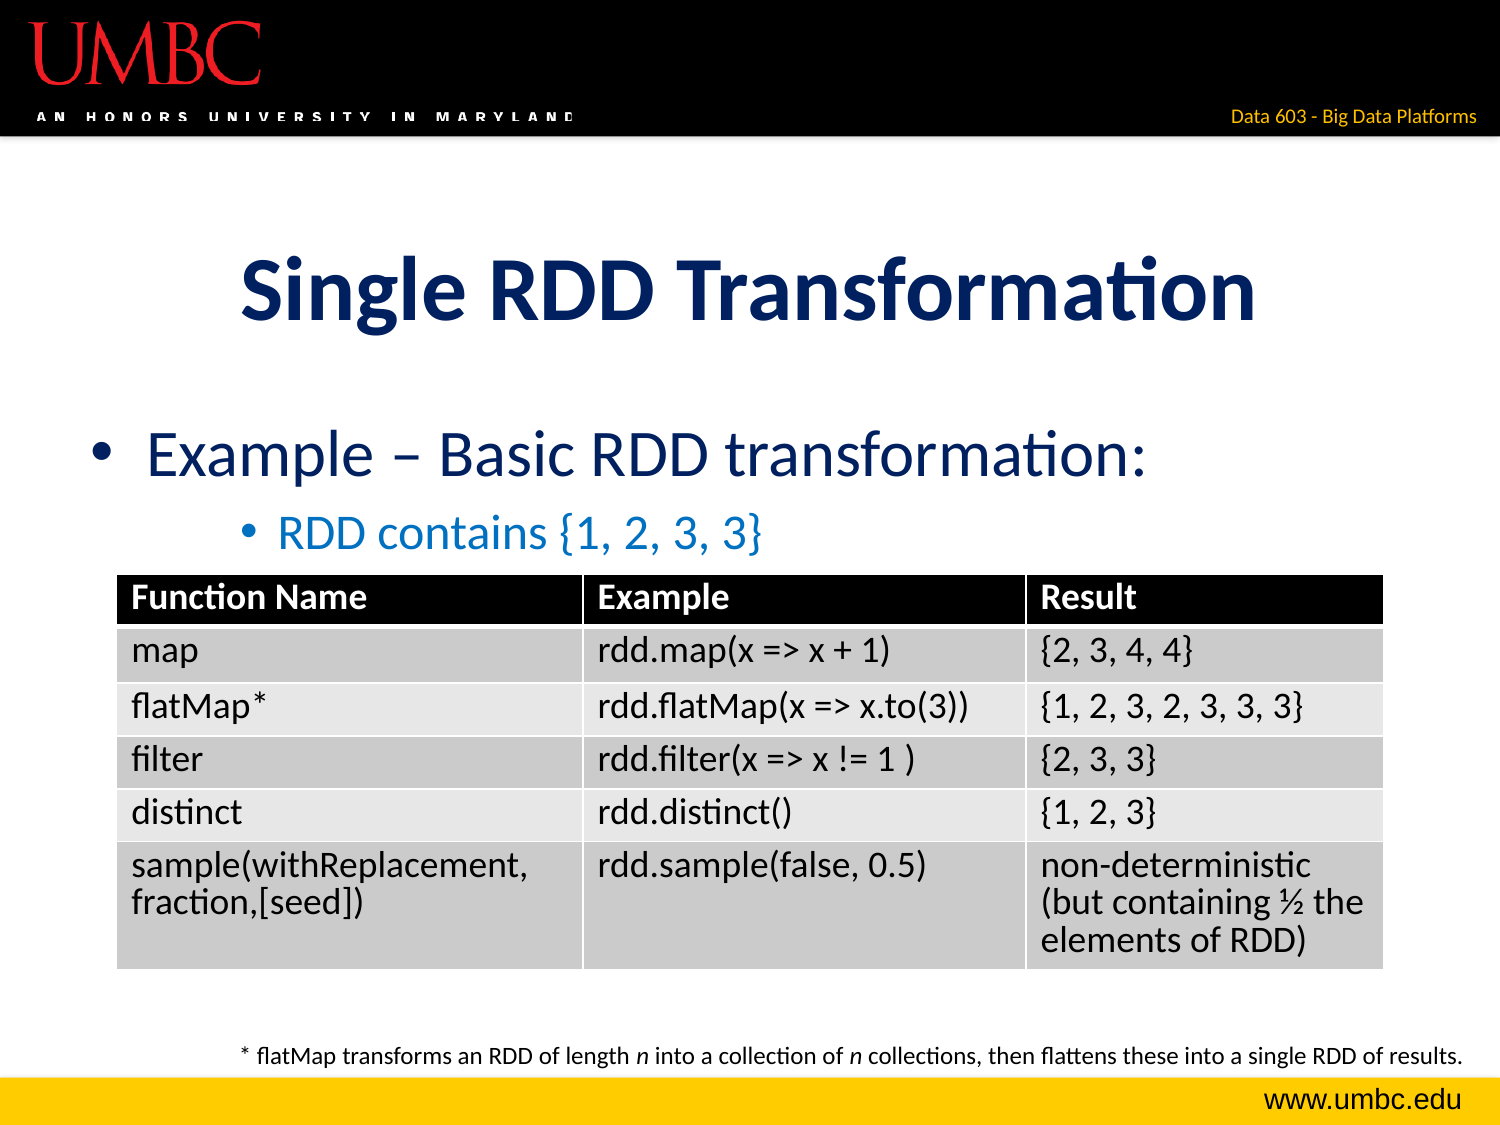

# Single RDD Transformation
Example – Basic RDD transformation:
RDD contains {1, 2, 3, 3}

| Function Name | Example | Result |
| --- | --- | --- |
| map | rdd.map(x => x + 1) | {2, 3, 4, 4} |
| flatMap\* | rdd.flatMap(x => x.to(3)) | {1, 2, 3, 2, 3, 3, 3} |
| filter | rdd.filter(x => x != 1 ) | {2, 3, 3} |
| distinct | rdd.distinct() | {1, 2, 3} |
| sample(withReplacement, fraction,[seed]) | rdd.sample(false, 0.5) | non-deterministic (but containing ½ the elements of RDD) |
* flatMap transforms an RDD of length n into a collection of n collections, then flattens these into a single RDD of results.